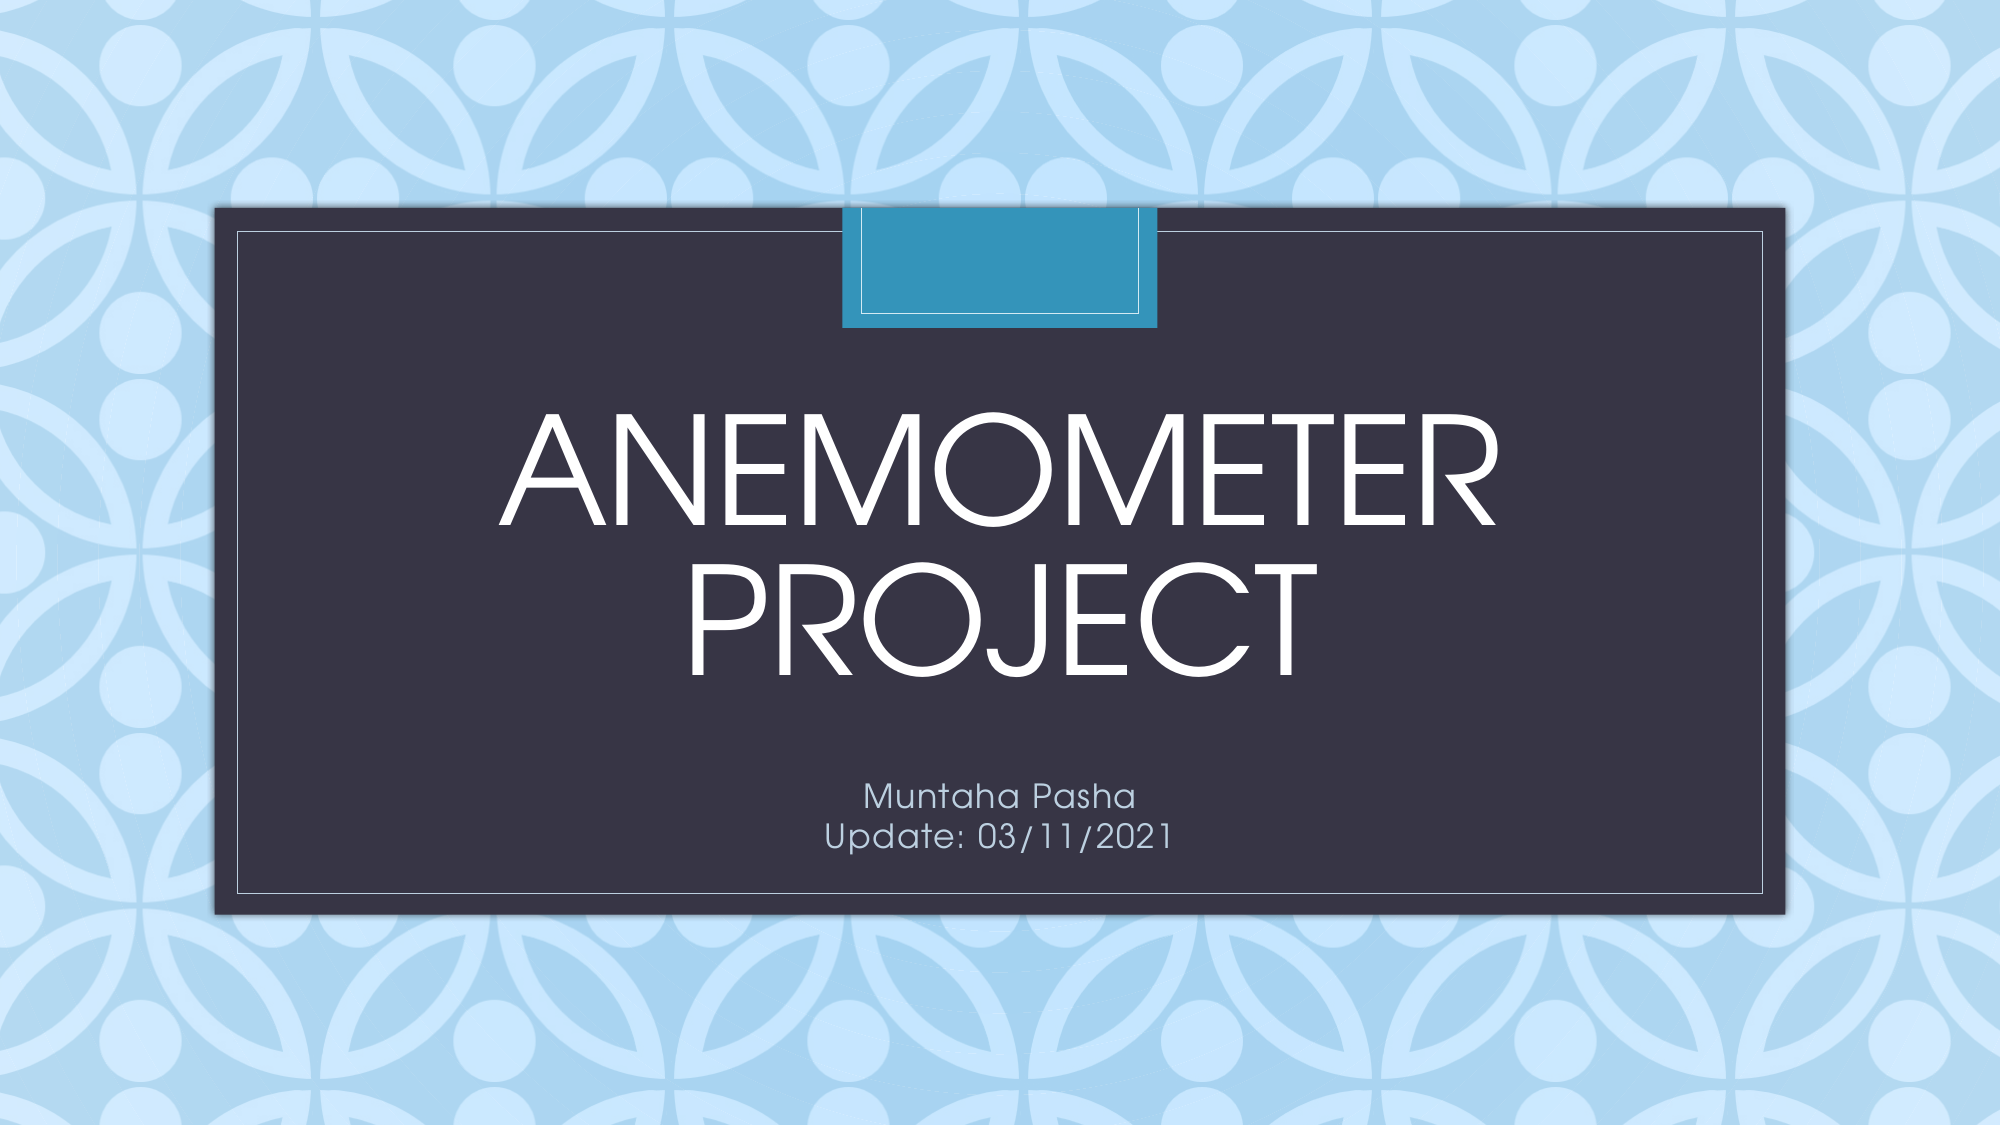

# Anemometer Project
Muntaha Pasha
Update: 03/11/2021